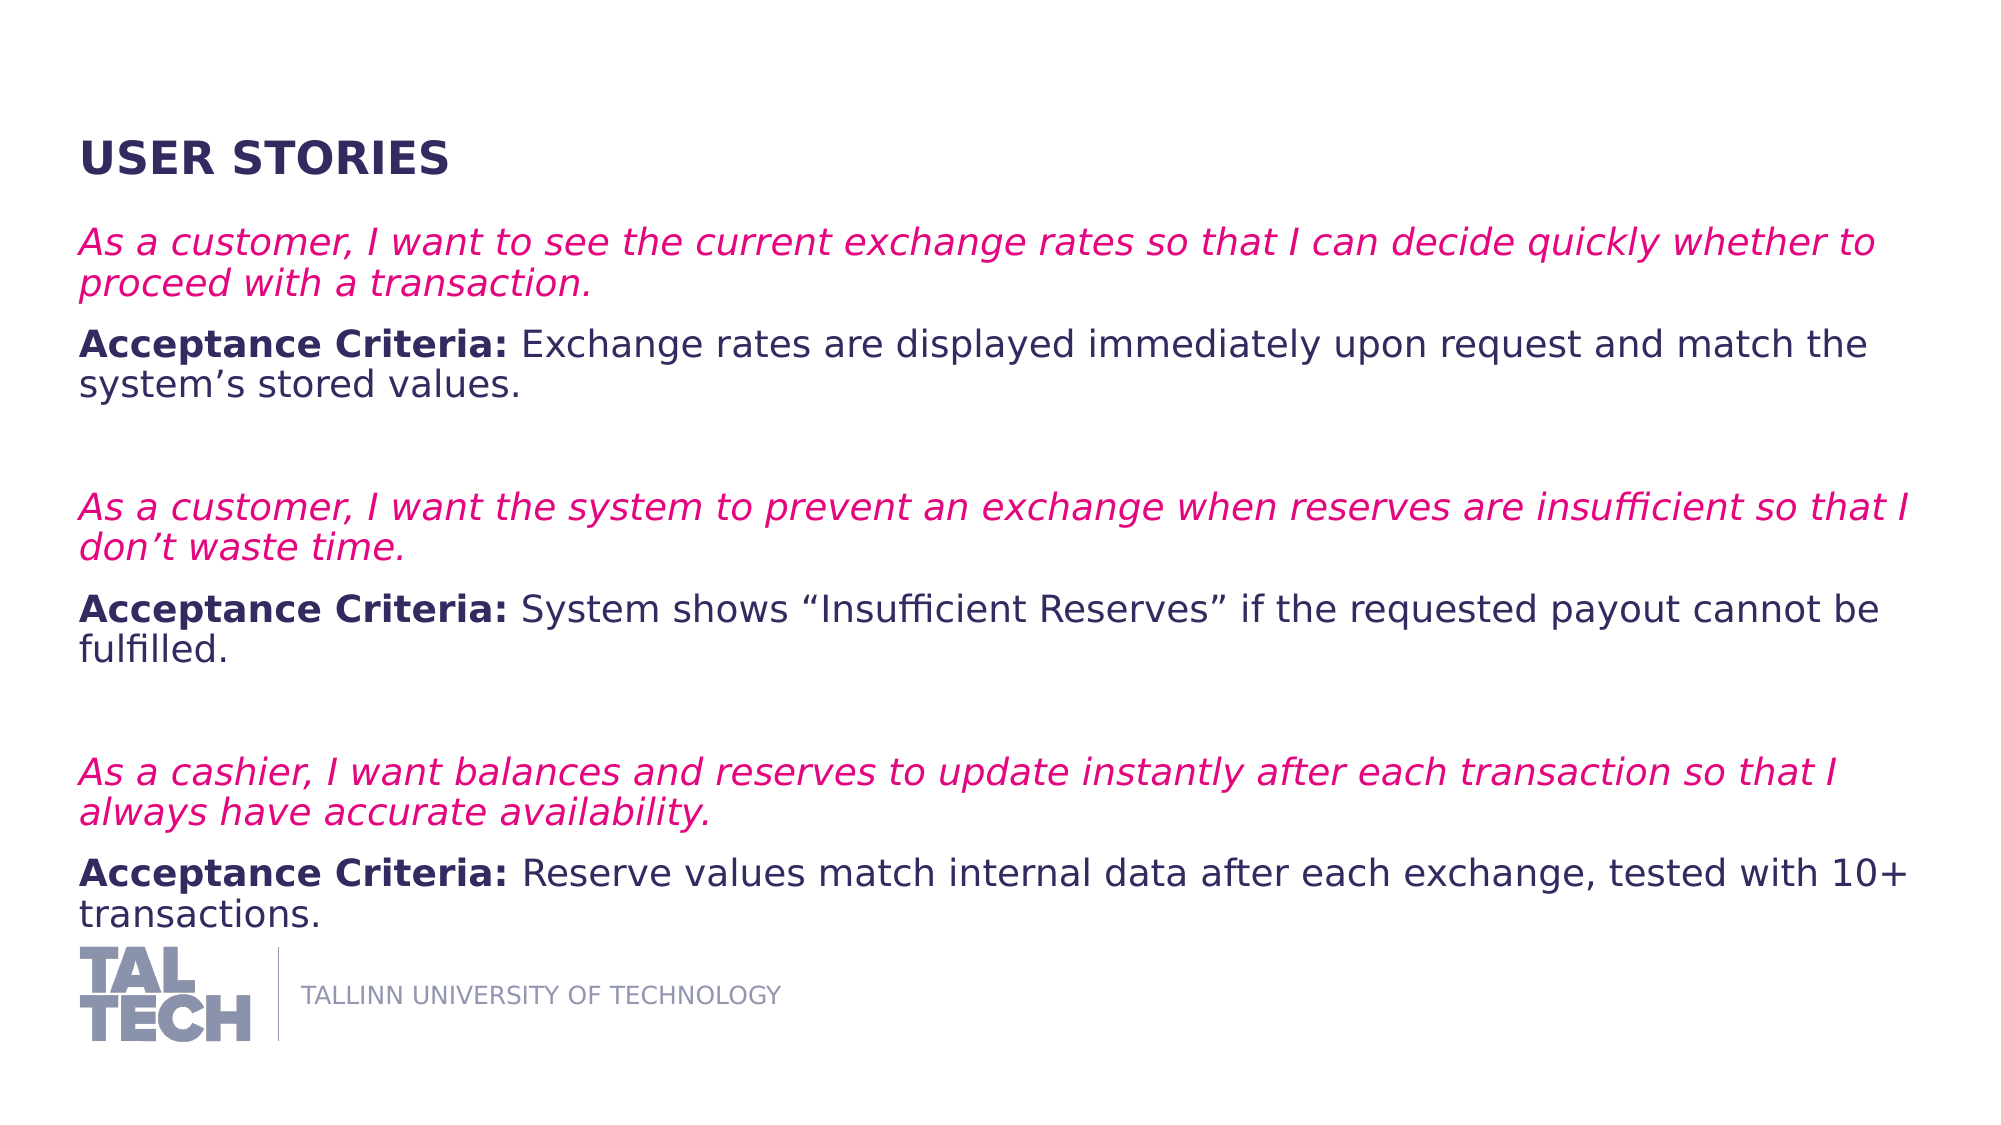

User Stories
As a customer, I want to see the current exchange rates so that I can decide quickly whether to proceed with a transaction.
Acceptance Criteria: Exchange rates are displayed immediately upon request and match the system’s stored values.

As a customer, I want the system to prevent an exchange when reserves are insufficient so that I don’t waste time.
Acceptance Criteria: System shows “Insufficient Reserves” if the requested payout cannot be fulfilled.

As a cashier, I want balances and reserves to update instantly after each transaction so that I always have accurate availability.
Acceptance Criteria: Reserve values match internal data after each exchange, tested with 10+ transactions.